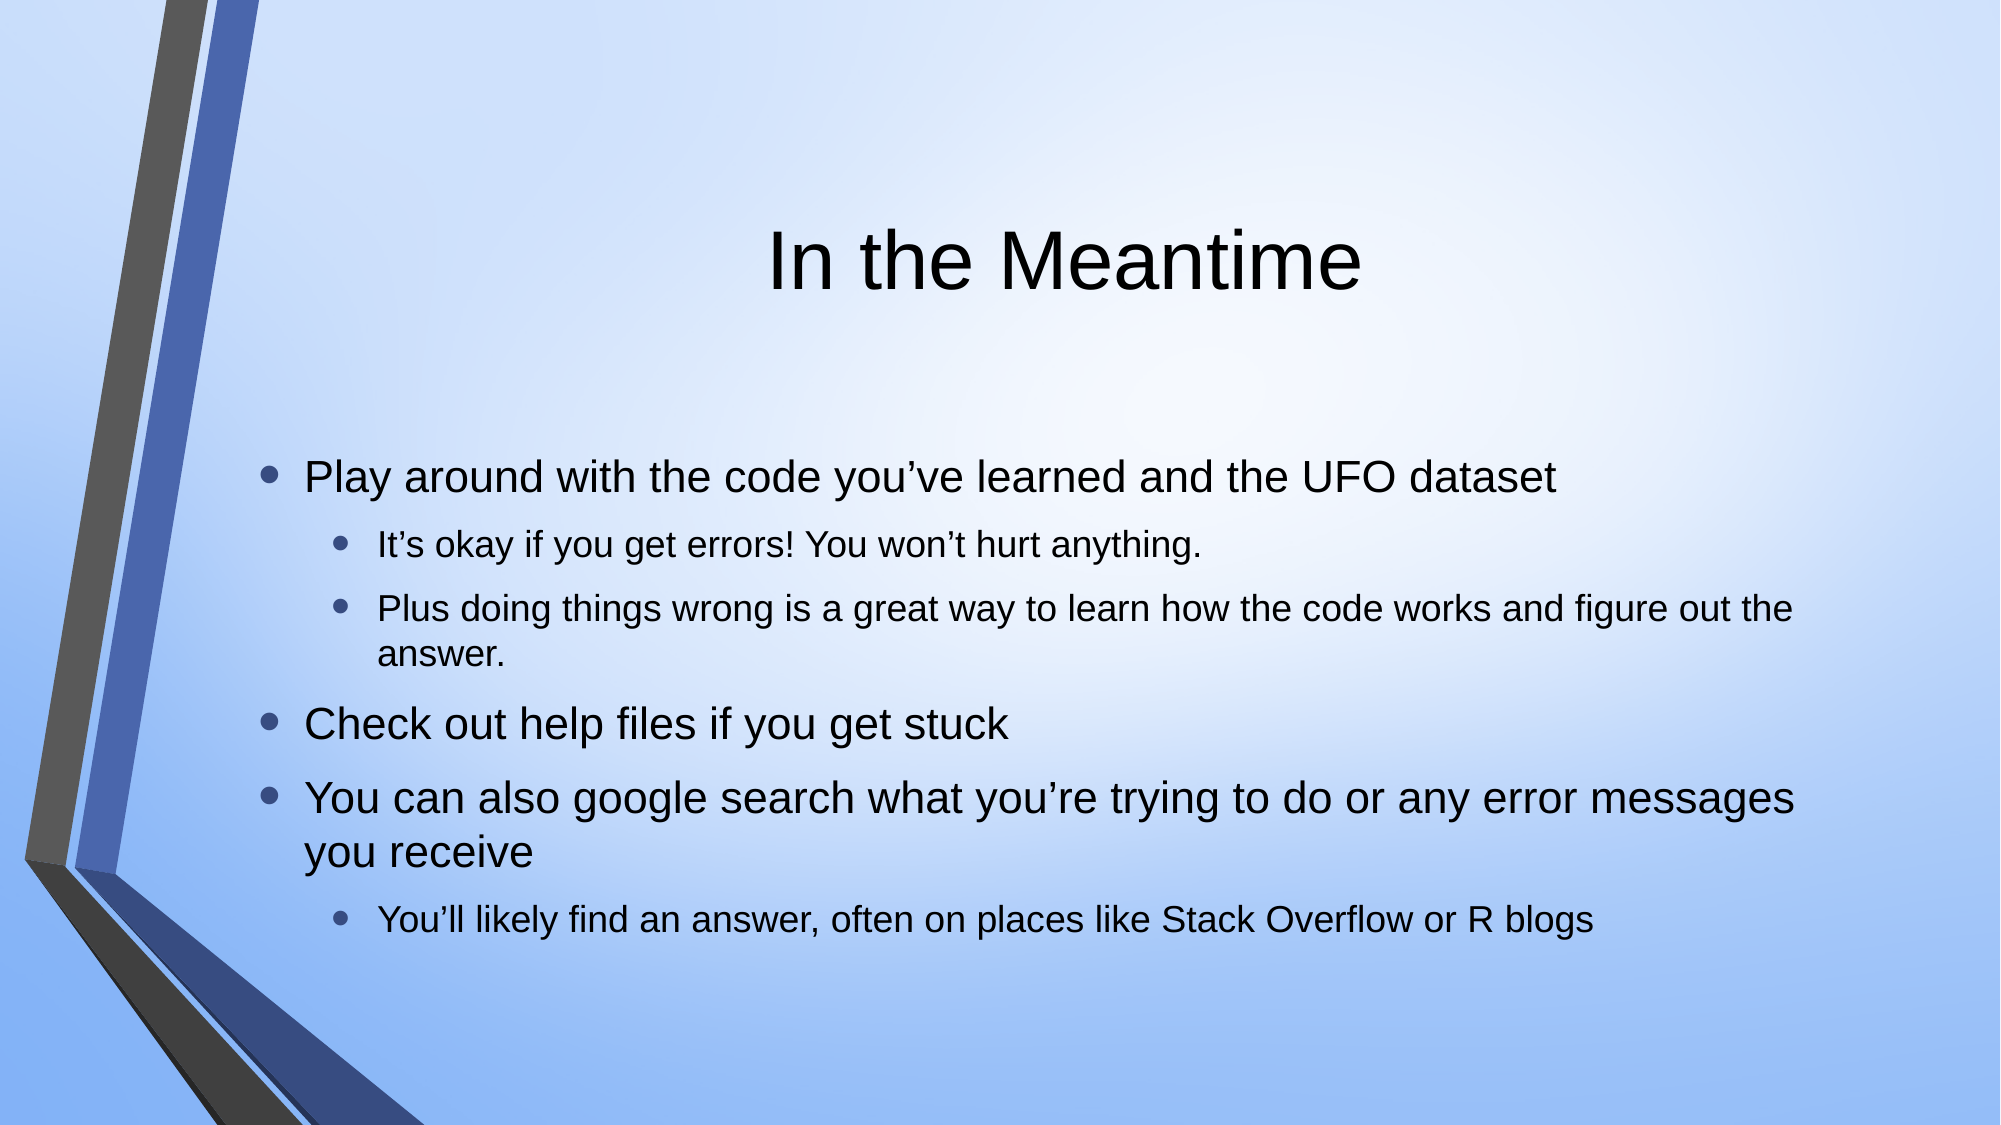

# In the Meantime
Play around with the code you’ve learned and the UFO dataset
It’s okay if you get errors! You won’t hurt anything.
Plus doing things wrong is a great way to learn how the code works and figure out the answer.
Check out help files if you get stuck
You can also google search what you’re trying to do or any error messages you receive
You’ll likely find an answer, often on places like Stack Overflow or R blogs